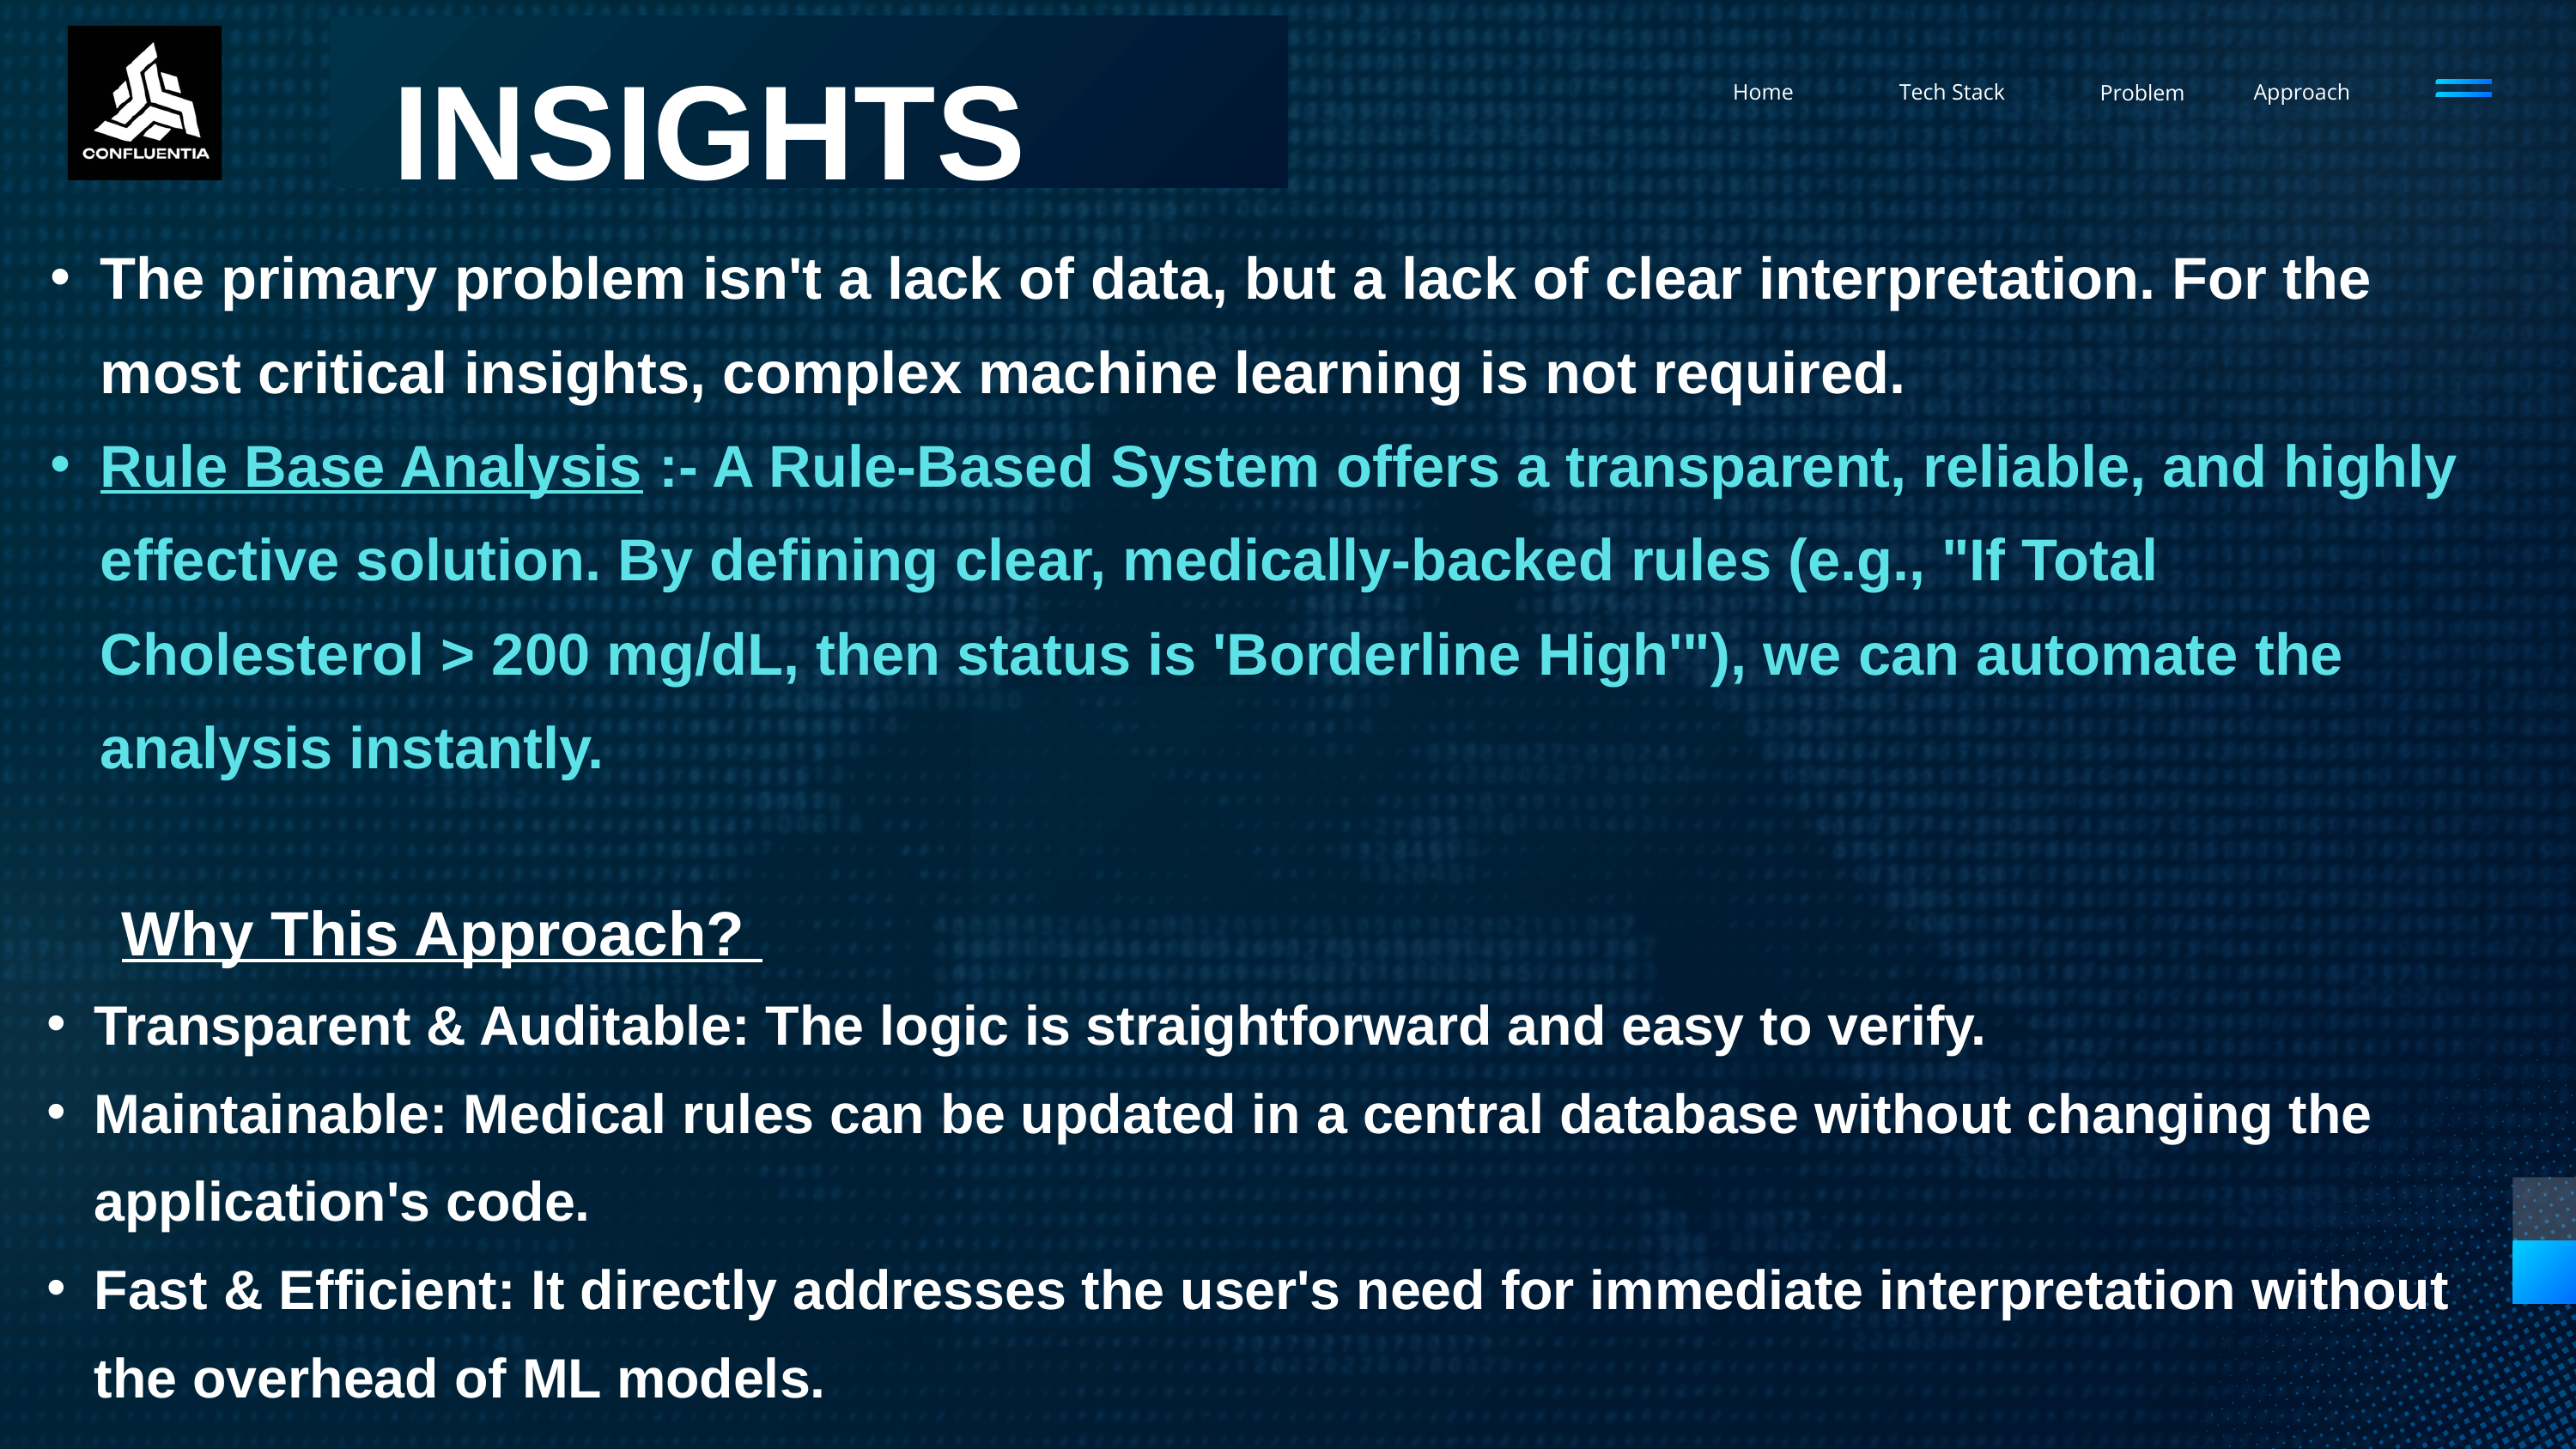

INSIGHTS

Tech Stack
Approach
Home
Problem

The primary problem isn't a lack of data, but a lack of clear interpretation. For the most critical insights, complex machine learning is not required.
Rule Base Analysis :- A Rule-Based System offers a transparent, reliable, and highly effective solution. By defining clear, medically-backed rules (e.g., "If Total Cholesterol > 200 mg/dL, then status is 'Borderline High'"), we can automate the analysis instantly.

       Why This Approach?
Transparent & Auditable: The logic is straightforward and easy to verify.
Maintainable: Medical rules can be updated in a central database without changing the application's code.
Fast & Efficient: It directly addresses the user's need for immediate interpretation without the overhead of ML models.